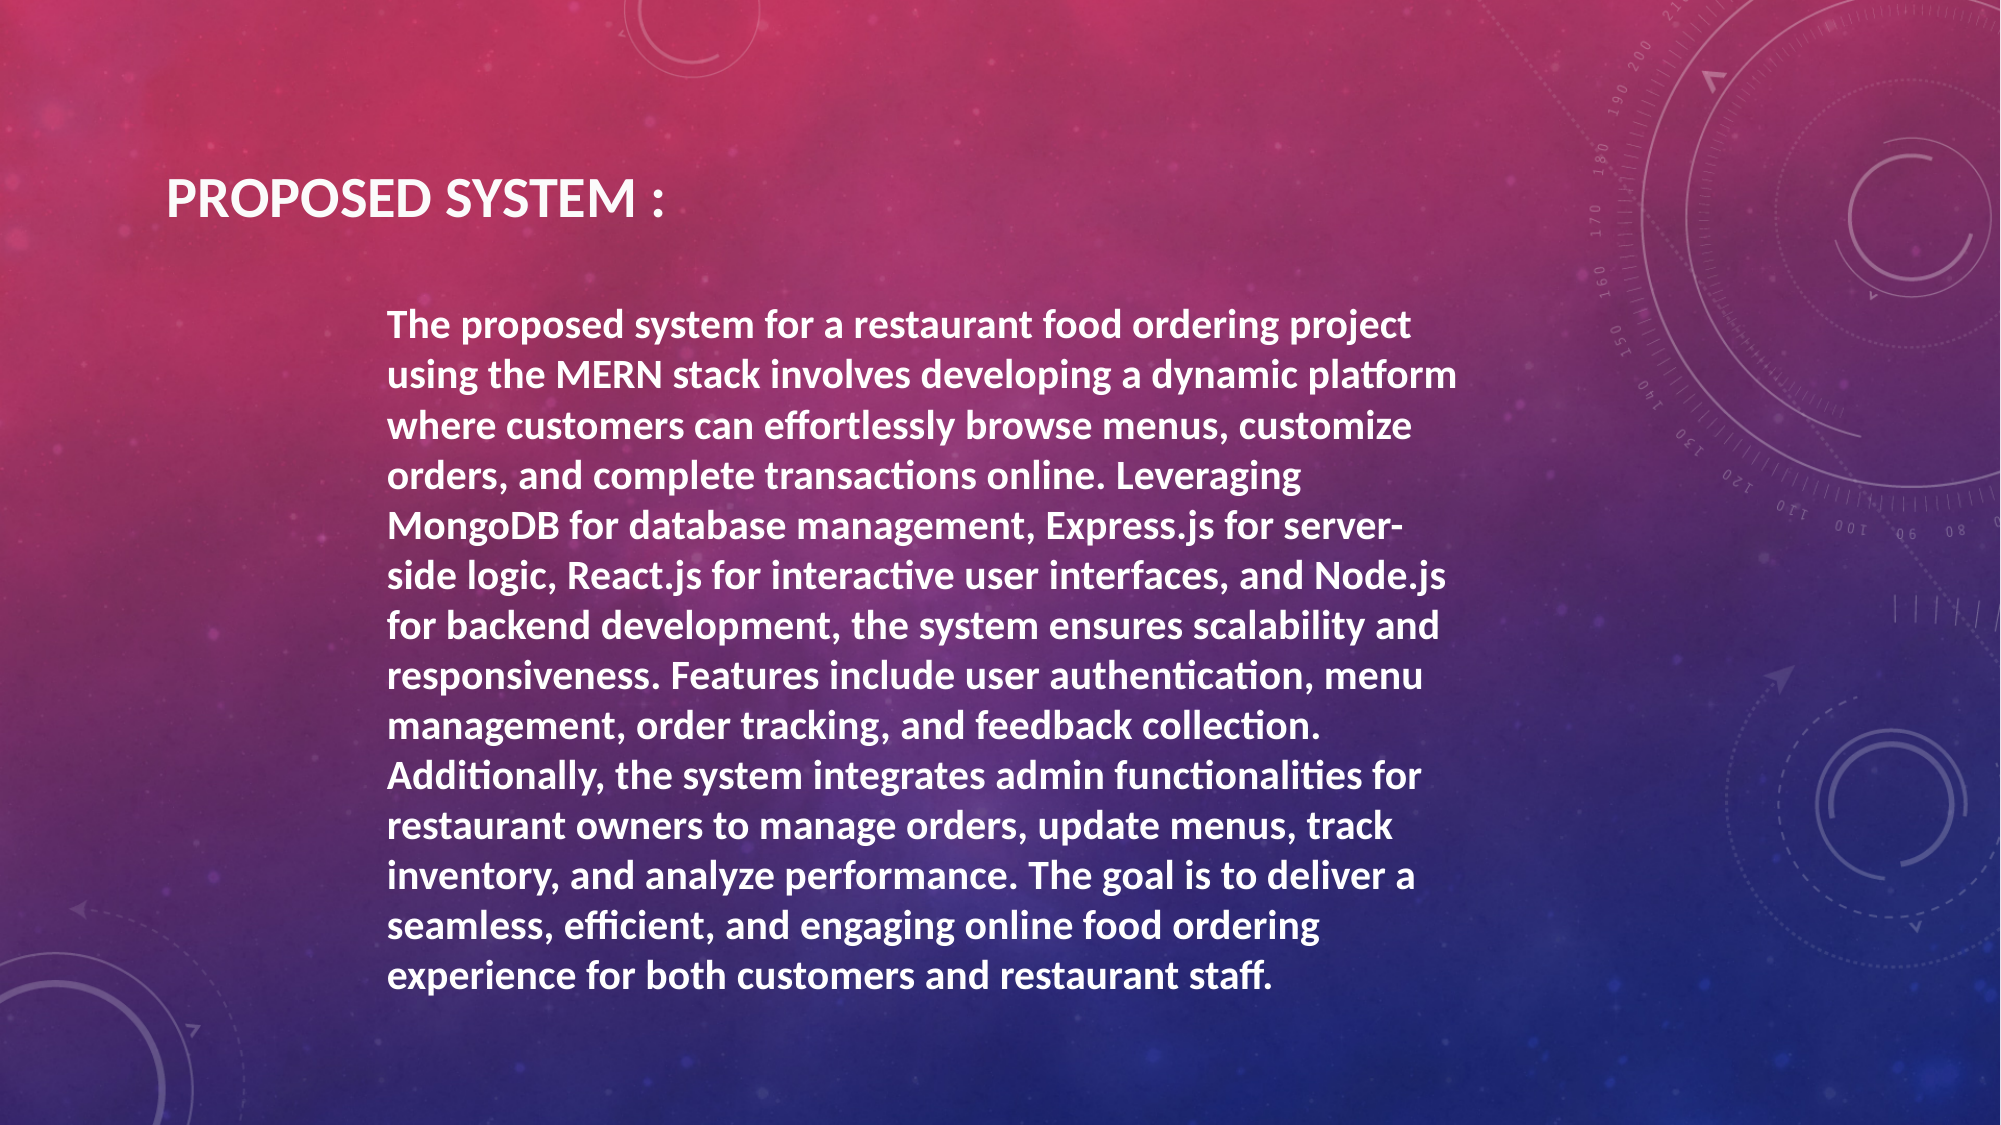

PROPOSED SYSTEM :
The proposed system for a restaurant food ordering project using the MERN stack involves developing a dynamic platform where customers can effortlessly browse menus, customize orders, and complete transactions online. Leveraging MongoDB for database management, Express.js for server-side logic, React.js for interactive user interfaces, and Node.js for backend development, the system ensures scalability and responsiveness. Features include user authentication, menu management, order tracking, and feedback collection. Additionally, the system integrates admin functionalities for restaurant owners to manage orders, update menus, track inventory, and analyze performance. The goal is to deliver a seamless, efficient, and engaging online food ordering experience for both customers and restaurant staff.